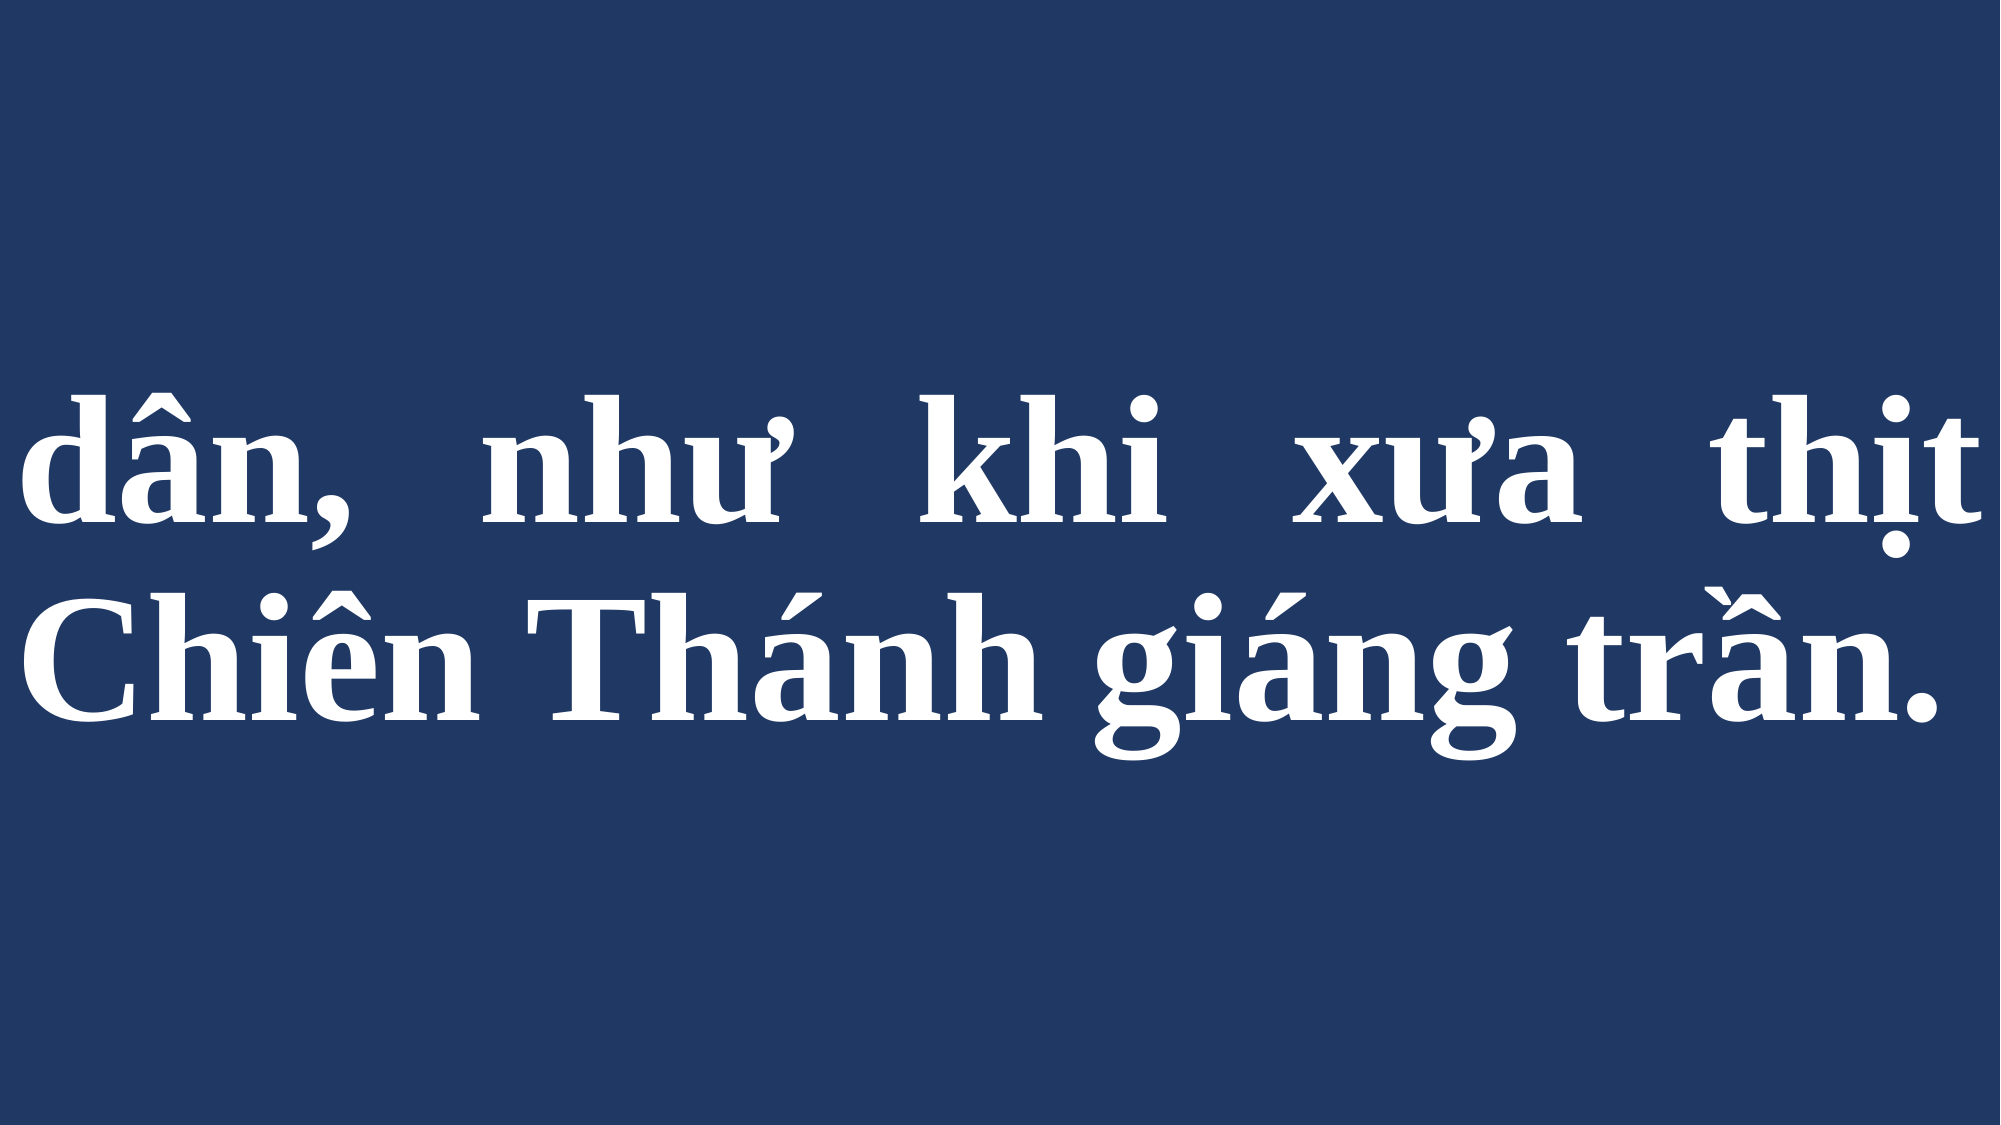

# dân, như khi xưa thịt Chiên Thánh giáng trần.